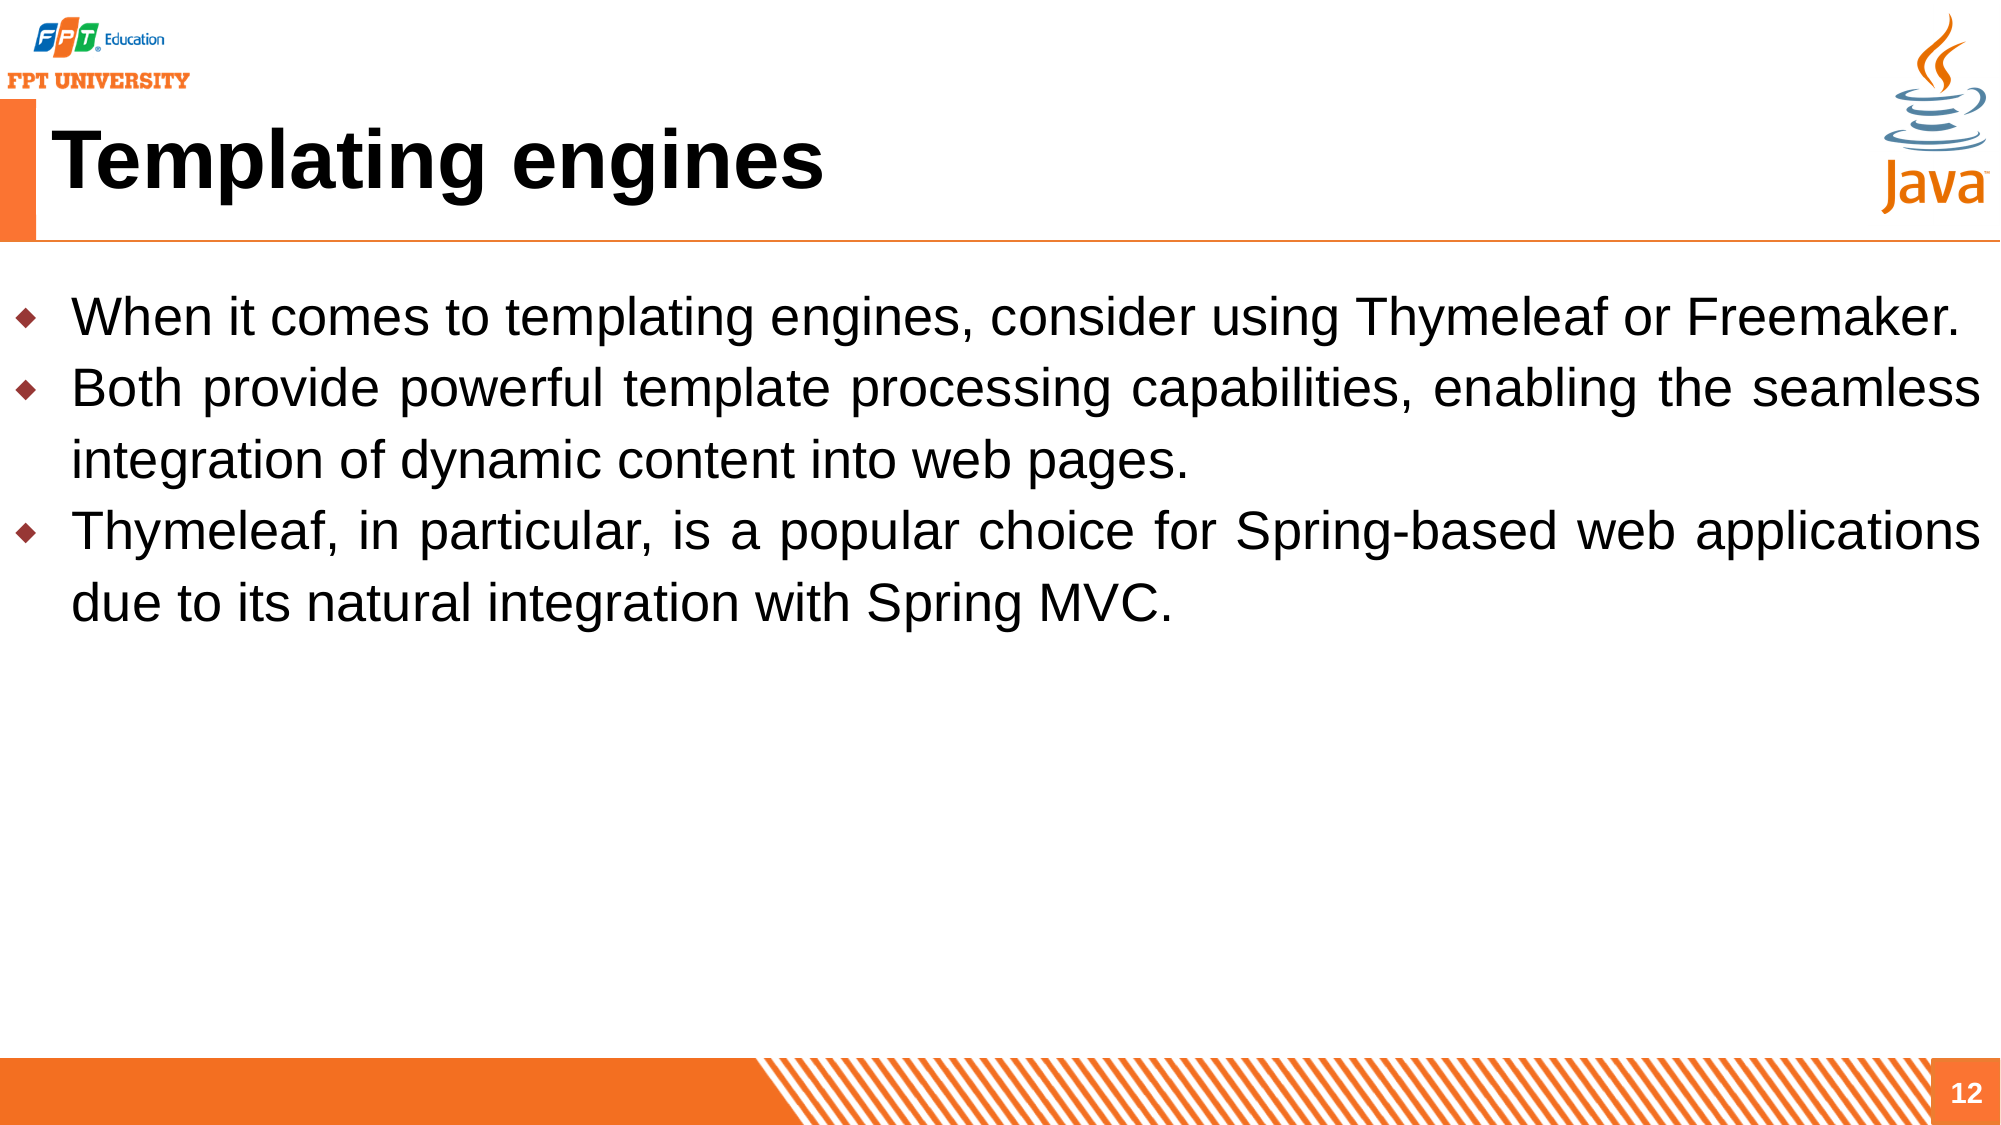

# Templating engines
When it comes to templating engines, consider using Thymeleaf or Freemaker.
Both provide powerful template processing capabilities, enabling the seamless integration of dynamic content into web pages.
Thymeleaf, in particular, is a popular choice for Spring-based web applications due to its natural integration with Spring MVC.

12